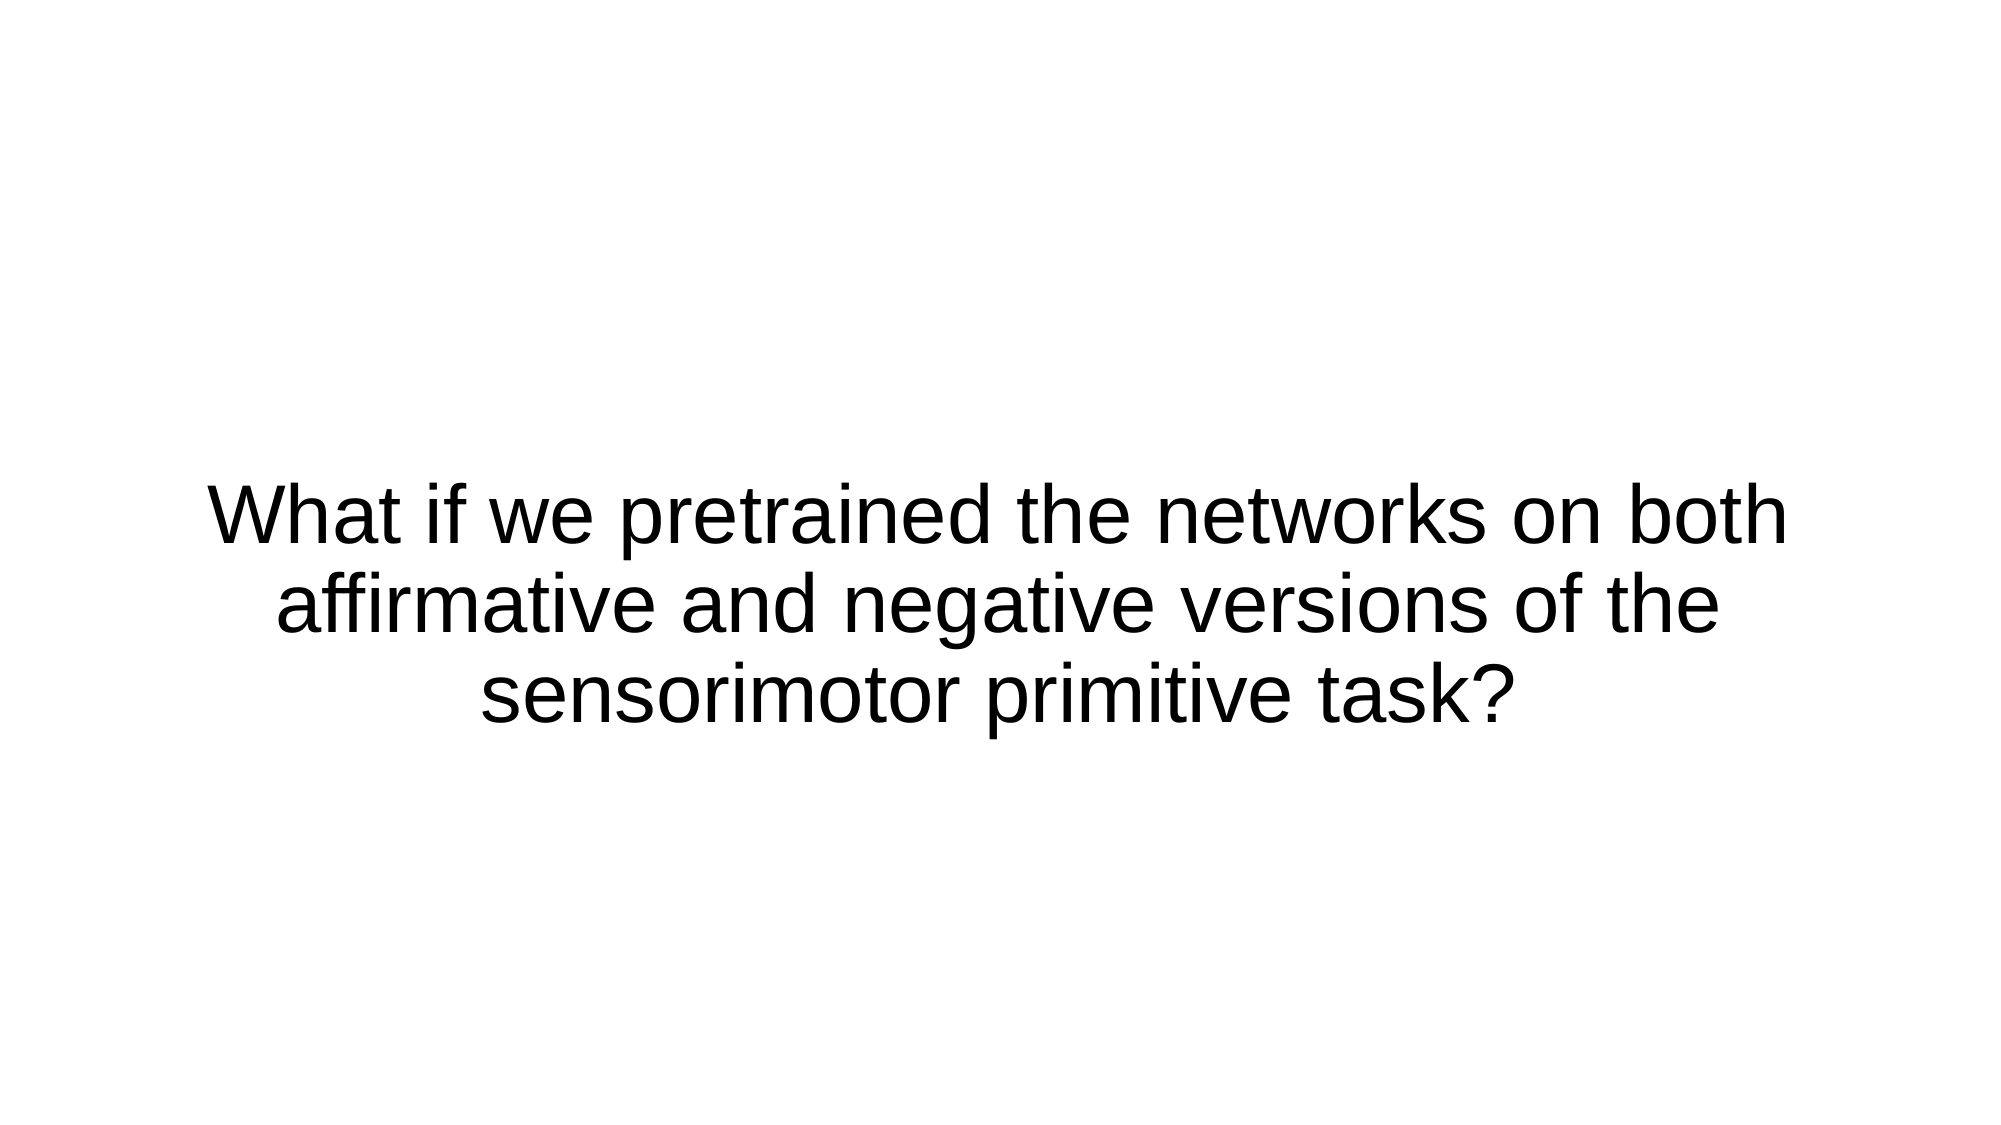

# What if we pretrained the networks on both affirmative and negative versions of the sensorimotor primitive task?